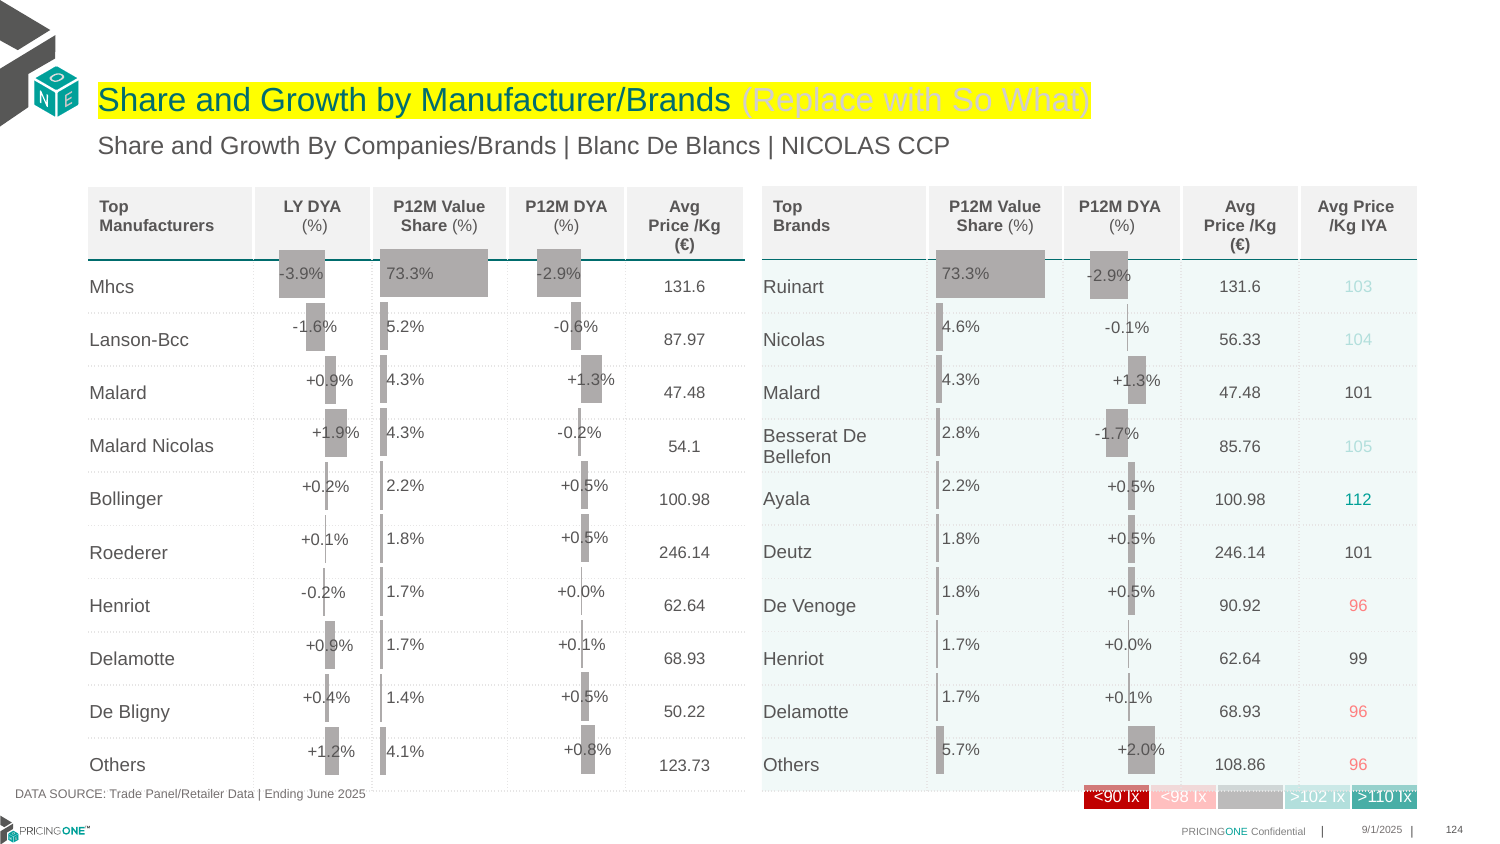

# Share and Growth by Manufacturer/Brands (Replace with So What)

Share and Growth By Companies/Brands | Blanc De Blancs | NICOLAS CCP
| Top Brands | P12M Value Share (%) | P12M DYA (%) | Avg Price /Kg (€) | Avg Price /Kg IYA |
| --- | --- | --- | --- | --- |
| Ruinart |  |  | 131.6 | 103 |
| Nicolas |  |  | 56.33 | 104 |
| Malard |  |  | 47.48 | 101 |
| Besserat De Bellefon |  |  | 85.76 | 105 |
| Ayala |  |  | 100.98 | 112 |
| Deutz |  |  | 246.14 | 101 |
| De Venoge |  |  | 90.92 | 96 |
| Henriot |  |  | 62.64 | 99 |
| Delamotte |  |  | 68.93 | 96 |
| Others |  |  | 108.86 | 96 |
| Top Manufacturers | LY DYA (%) | P12M Value Share (%) | P12M DYA (%) | Avg Price /Kg (€) |
| --- | --- | --- | --- | --- |
| Mhcs |  |  |  | 131.6 |
| Lanson-Bcc |  |  |  | 87.97 |
| Malard |  |  |  | 47.48 |
| Malard Nicolas |  |  |  | 54.1 |
| Bollinger |  |  |  | 100.98 |
| Roederer |  |  |  | 246.14 |
| Henriot |  |  |  | 62.64 |
| Delamotte |  |  |  | 68.93 |
| De Bligny |  |  |  | 50.22 |
| Others |  |  |  | 123.73 |

### Chart

| Category | Share DYA P12M |
|---|---|
|  | -0.028631268940540355 |

### Chart

| Category | Value Share P12M |
|---|---|
|  | 0.7326190351217315 |

### Chart

| Category | Share DYA LY |
|---|---|
|  | -0.039196234980111266 |

### Chart

| Category | Value Share |
|---|---|
|  | 0.7326190351217315 |

### Chart

| Category | Share DYA |
|---|---|
|  | -0.028631268940540355 |
DATA SOURCE: Trade Panel/Retailer Data | Ending June 2025
| <90 Ix | <98 Ix |  | >102 Ix | >110 Ix |
| --- | --- | --- | --- | --- |

9/1/2025
124